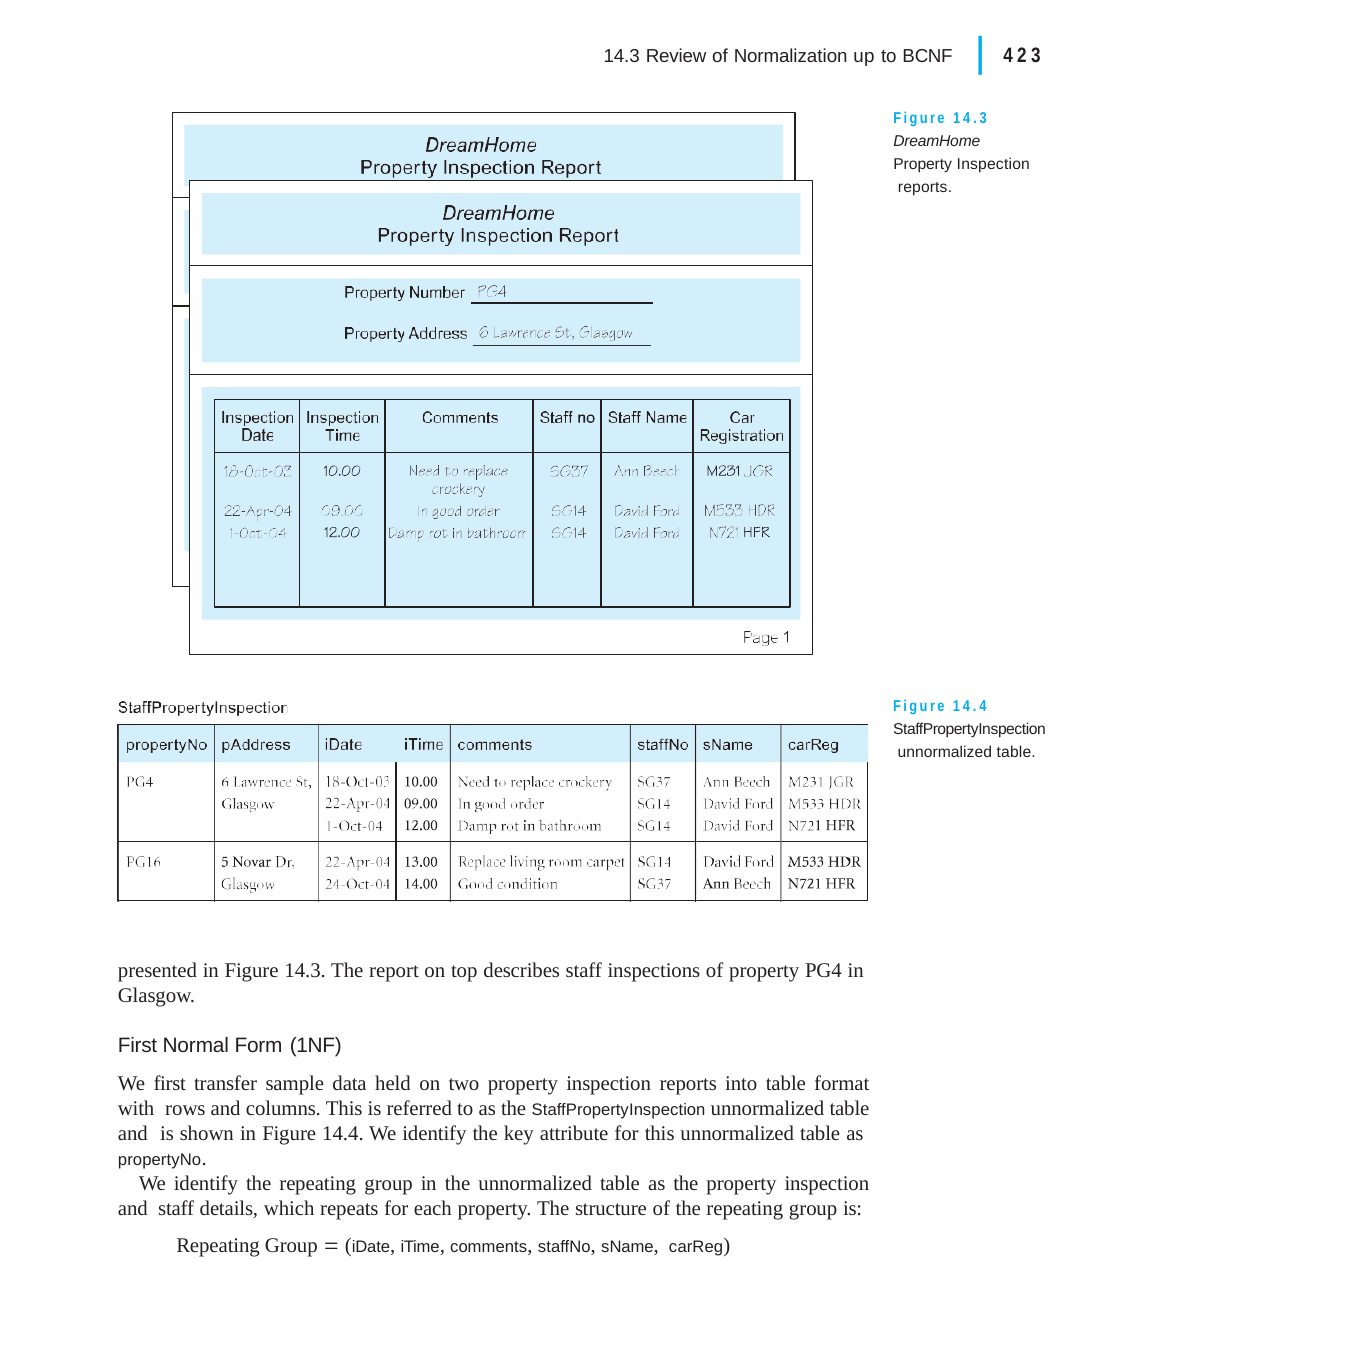

|
14.3 Review of Normalization up to BCNF	423
Figure 14.3  DreamHome  Property Inspection  reports.

Figure 14.4  StaffPropertyInspection  unnormalized table.

|  |  |
| --- | --- |
|  |  |
|  |  |

presented in Figure 14.3. The report on top describes staff inspections of property PG4 in  Glasgow.

First Normal Form (1NF)
We first transfer sample data held on two property inspection reports into table format with  rows and columns. This is referred to as the StaffPropertyInspection unnormalized table and  is shown in Figure 14.4. We identify the key attribute for this unnormalized table as  propertyNo.
We identify the repeating group in the unnormalized table as the property inspection and  staff details, which repeats for each property. The structure of the repeating group is:
Repeating Group = (iDate, iTime, comments, staffNo, sName, carReg)